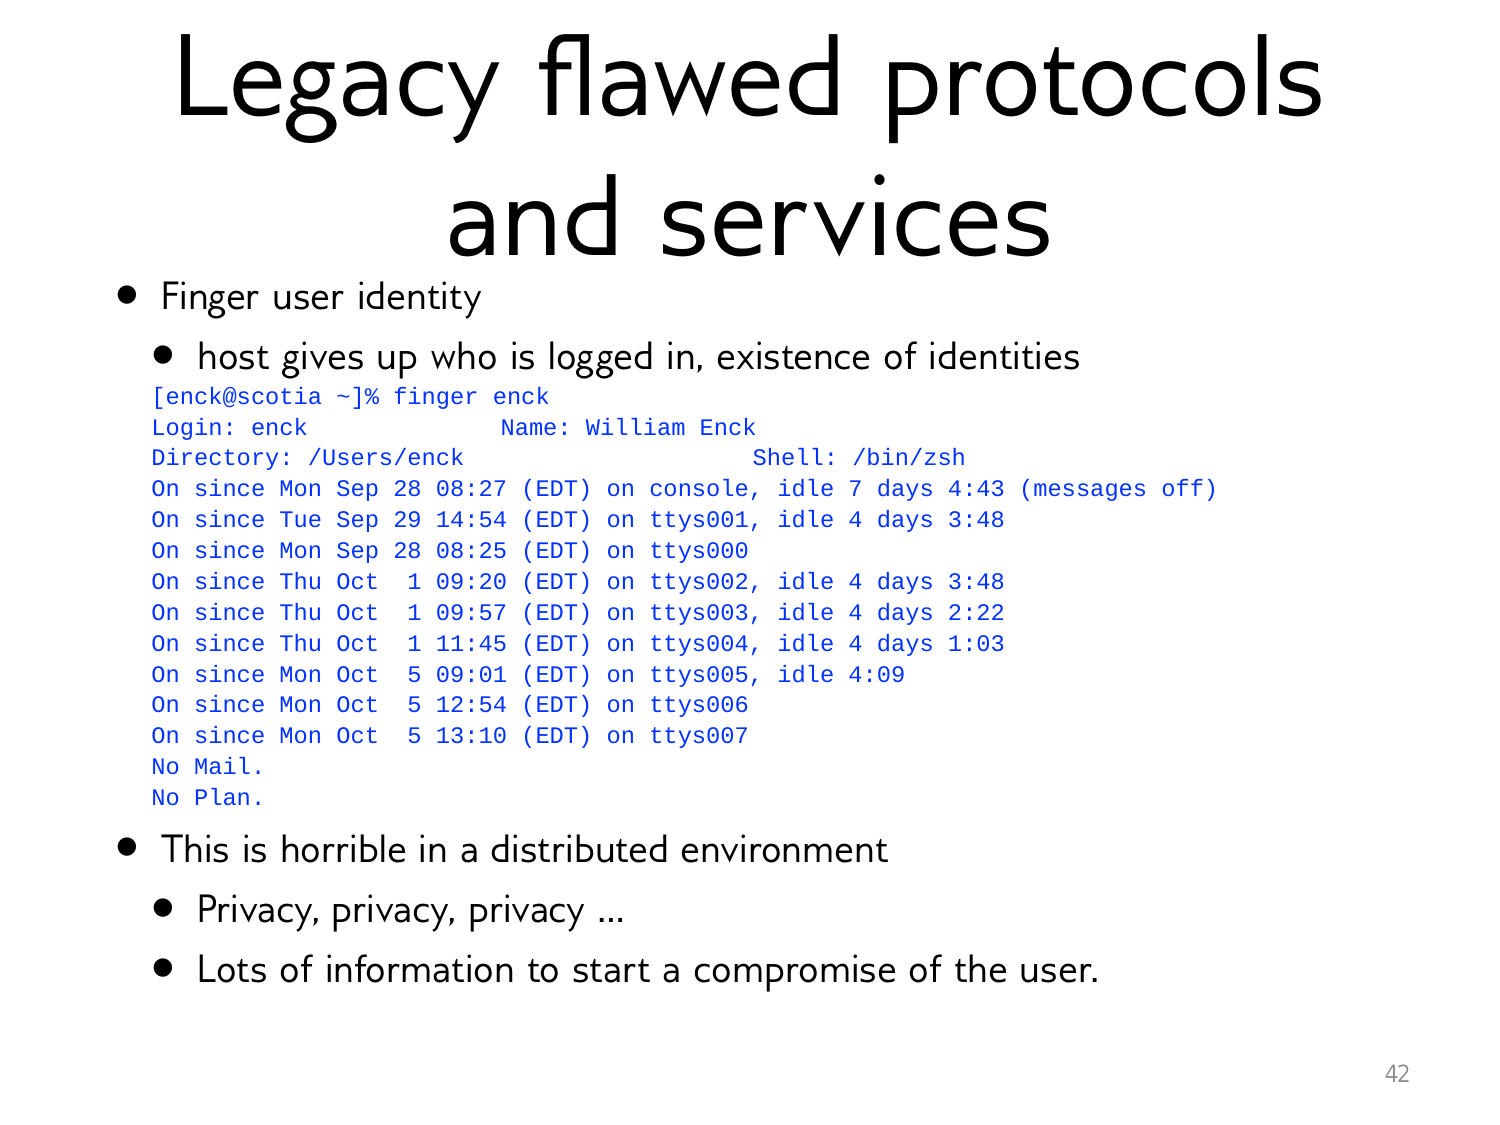

# Legacy flawed protocols and services
Finger user identity
host gives up who is logged in, existence of identities
[enck@scotia ~]% finger enck
Login: enck           			Name: William Enck
Directory: /Users/enck              	Shell: /bin/zsh
On since Mon Sep 28 08:27 (EDT) on console, idle 7 days 4:43 (messages off)
On since Tue Sep 29 14:54 (EDT) on ttys001, idle 4 days 3:48
On since Mon Sep 28 08:25 (EDT) on ttys000
On since Thu Oct  1 09:20 (EDT) on ttys002, idle 4 days 3:48
On since Thu Oct  1 09:57 (EDT) on ttys003, idle 4 days 2:22
On since Thu Oct  1 11:45 (EDT) on ttys004, idle 4 days 1:03
On since Mon Oct  5 09:01 (EDT) on ttys005, idle 4:09
On since Mon Oct  5 12:54 (EDT) on ttys006
On since Mon Oct  5 13:10 (EDT) on ttys007
No Mail.
No Plan.
This is horrible in a distributed environment
Privacy, privacy, privacy …
Lots of information to start a compromise of the user.
42